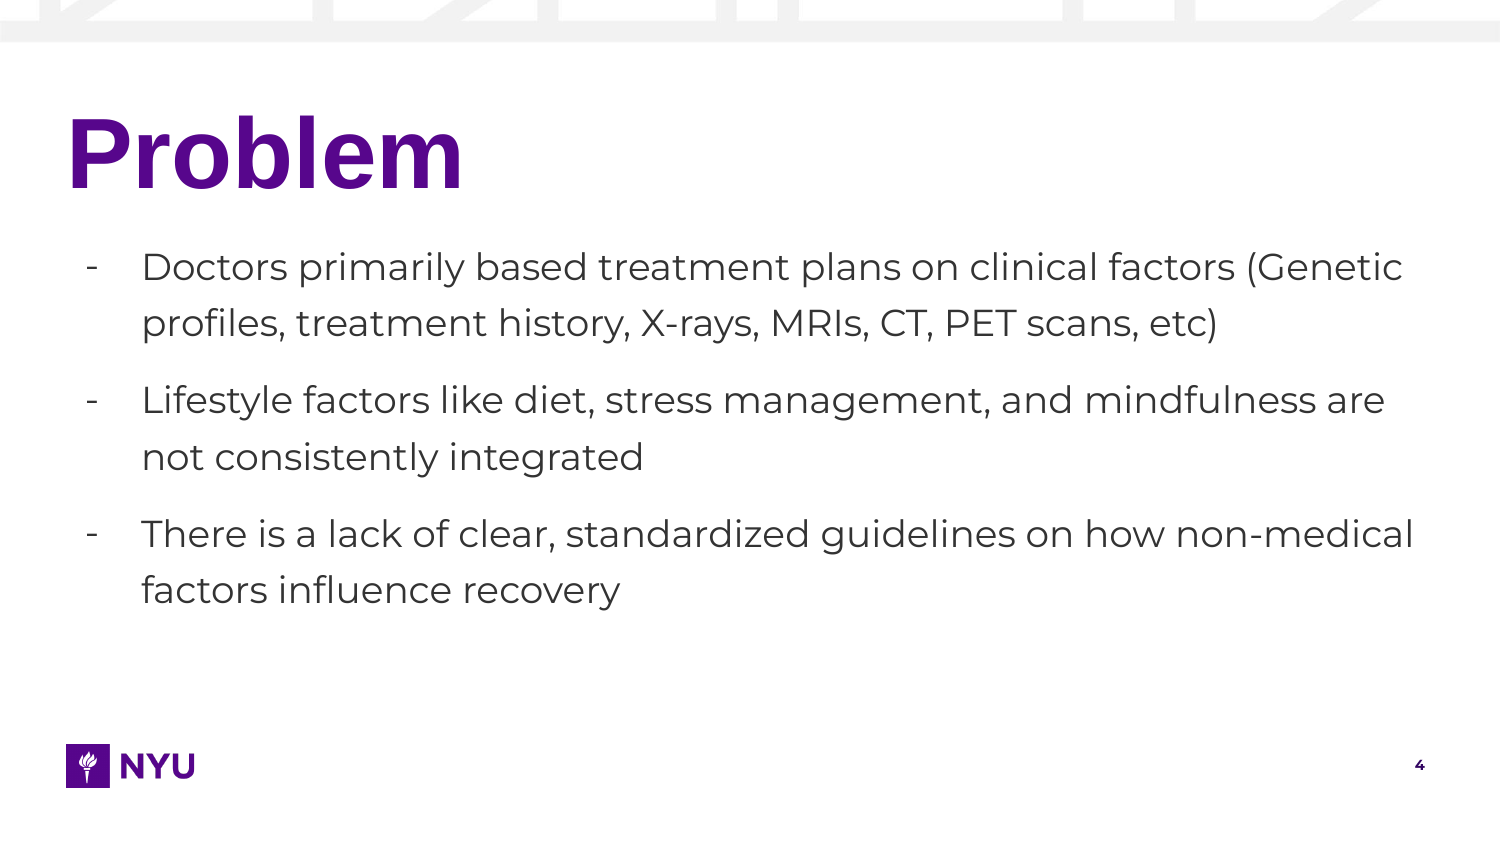

# Problem
Doctors primarily based treatment plans on clinical factors (Genetic profiles, treatment history, X-rays, MRIs, CT, PET scans, etc)
Lifestyle factors like diet, stress management, and mindfulness are not consistently integrated
There is a lack of clear, standardized guidelines on how non-medical factors influence recovery